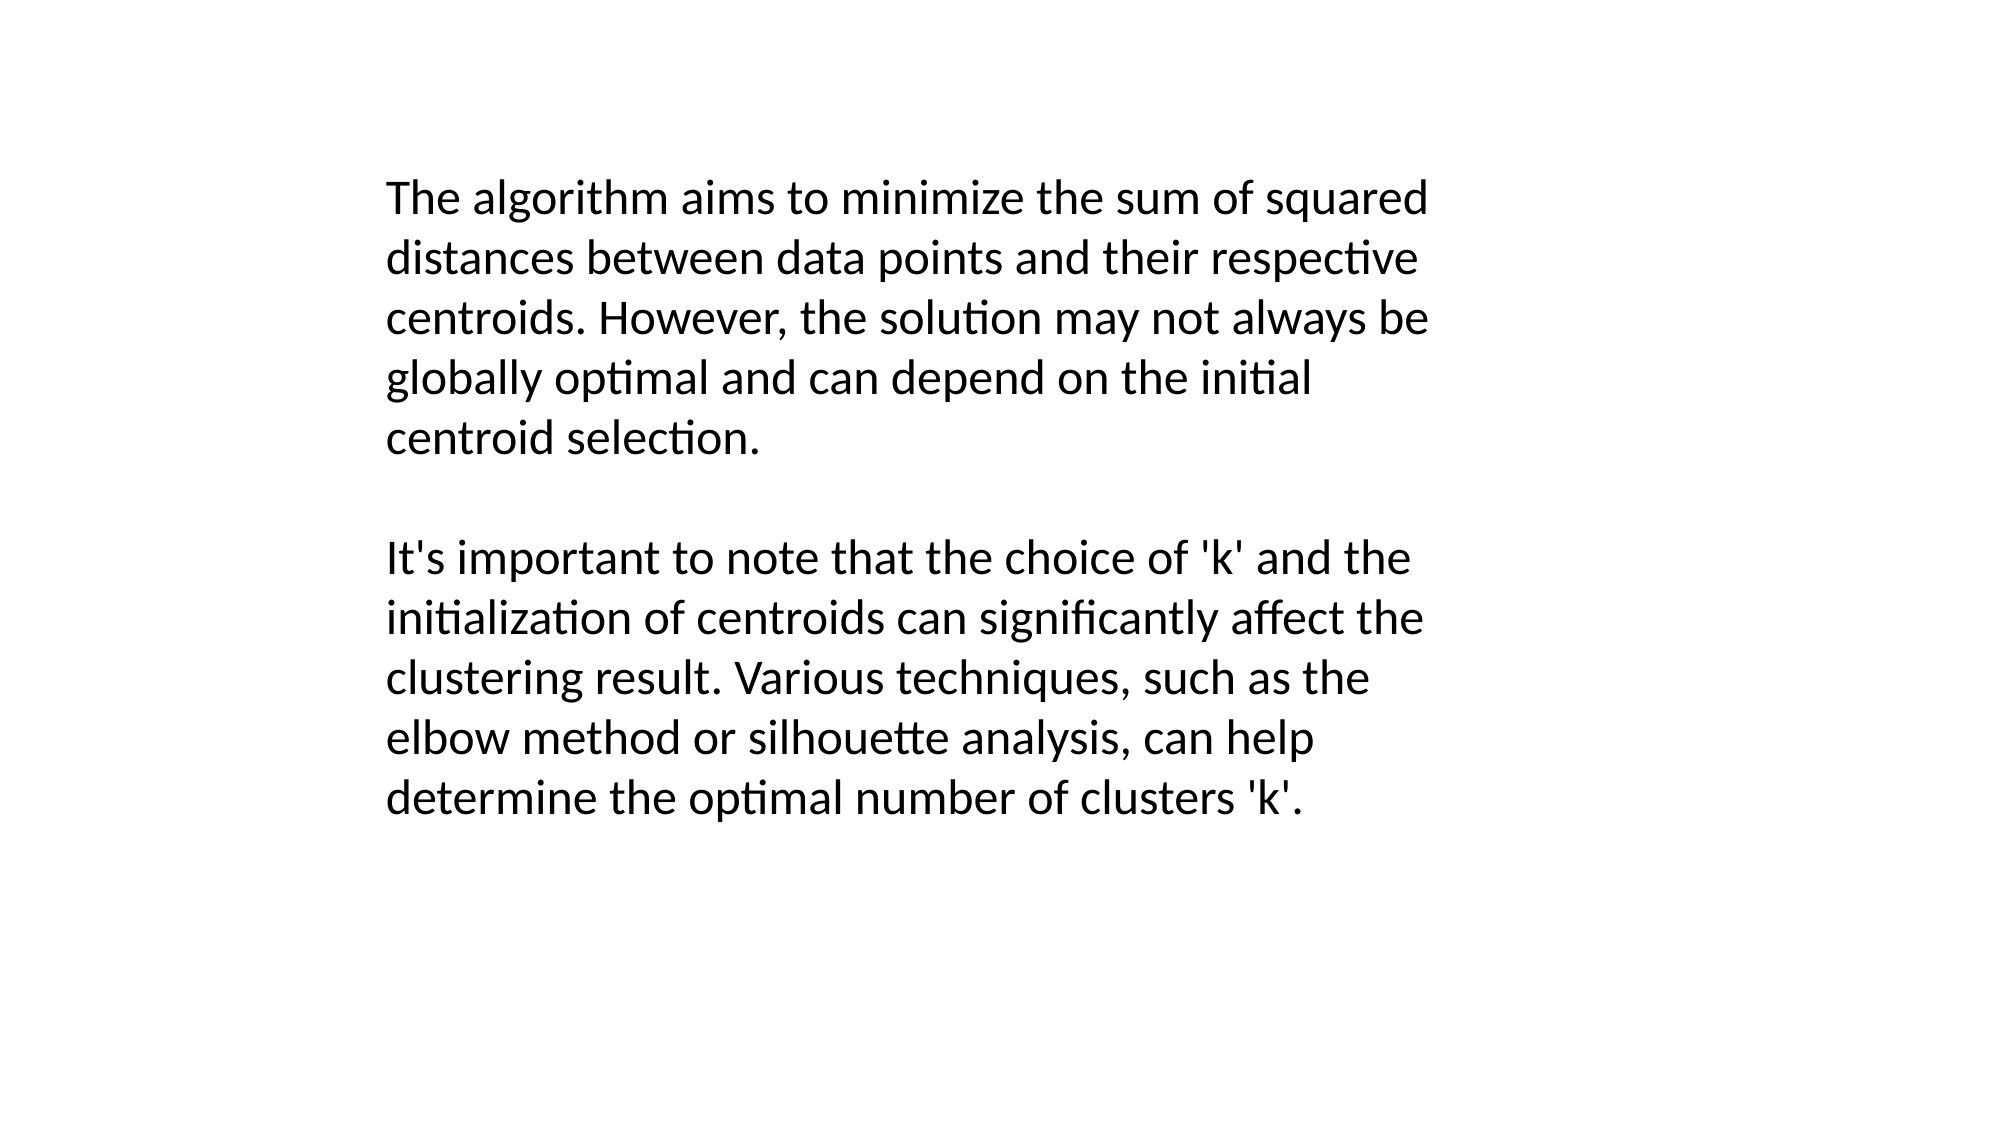

The algorithm aims to minimize the sum of squared distances between data points and their respective centroids. However, the solution may not always be globally optimal and can depend on the initial centroid selection.

It's important to note that the choice of 'k' and the initialization of centroids can significantly affect the clustering result. Various techniques, such as the elbow method or silhouette analysis, can help determine the optimal number of clusters 'k'.